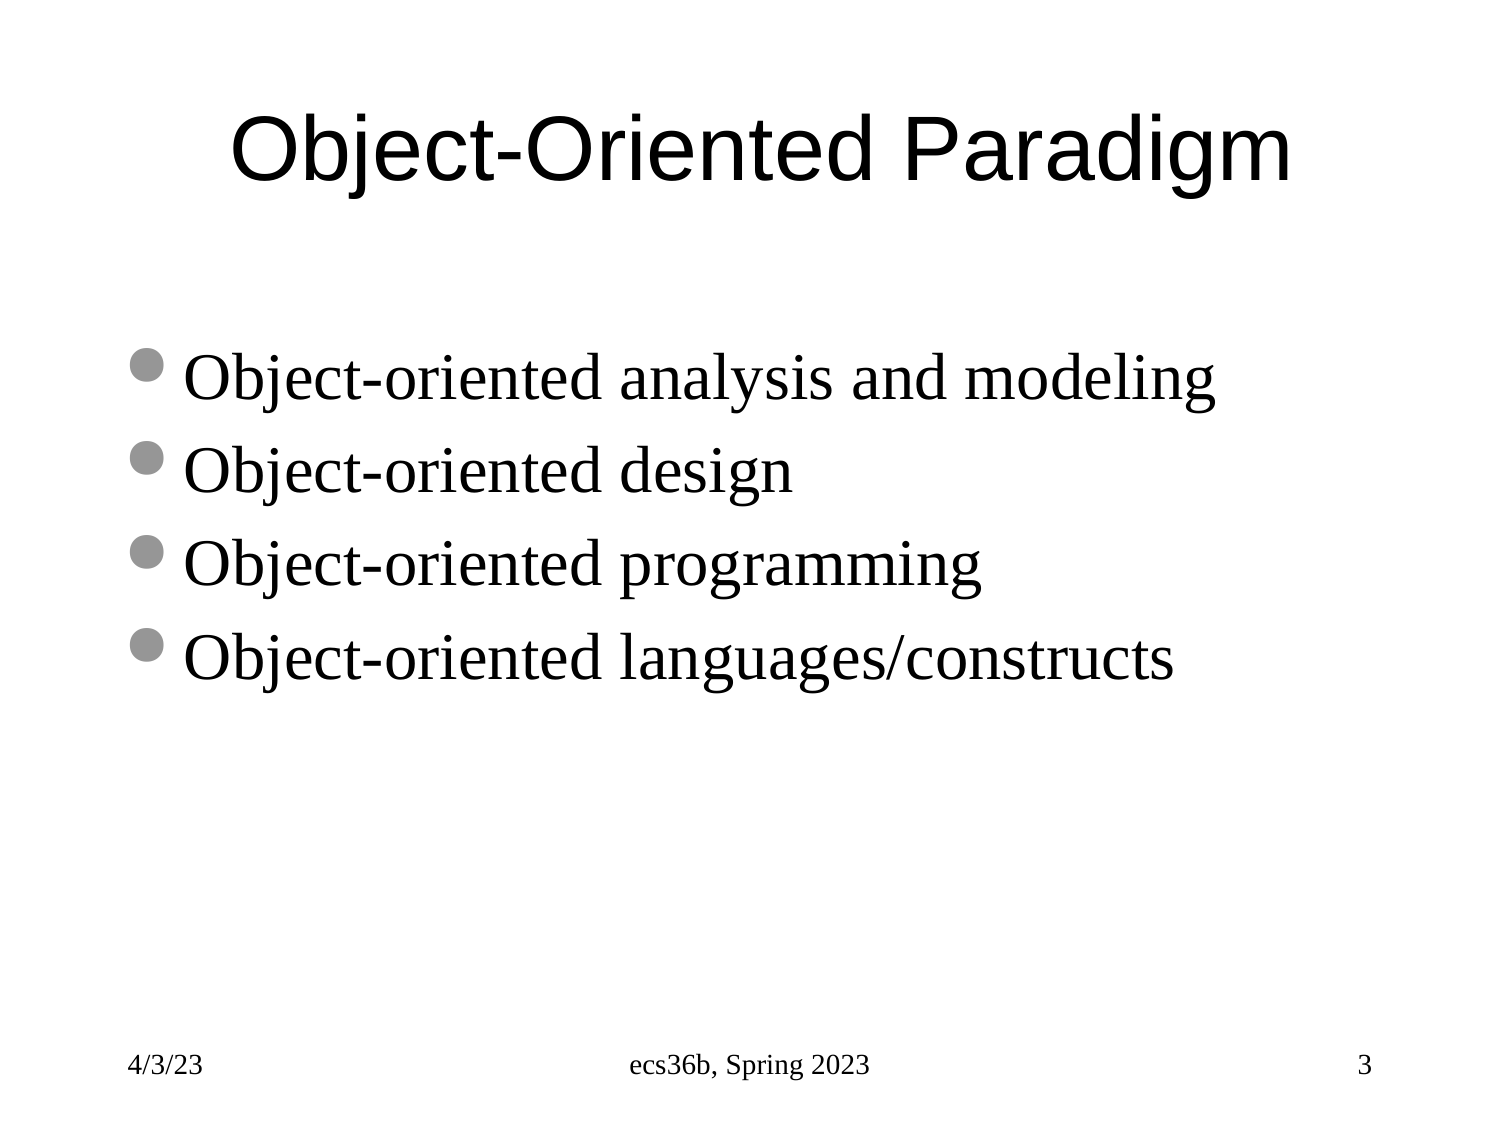

# Object-Oriented Paradigm
Object-oriented analysis and modeling
Object-oriented design
Object-oriented programming
Object-oriented languages/constructs
4/3/23
ecs36b, Spring 2023
3